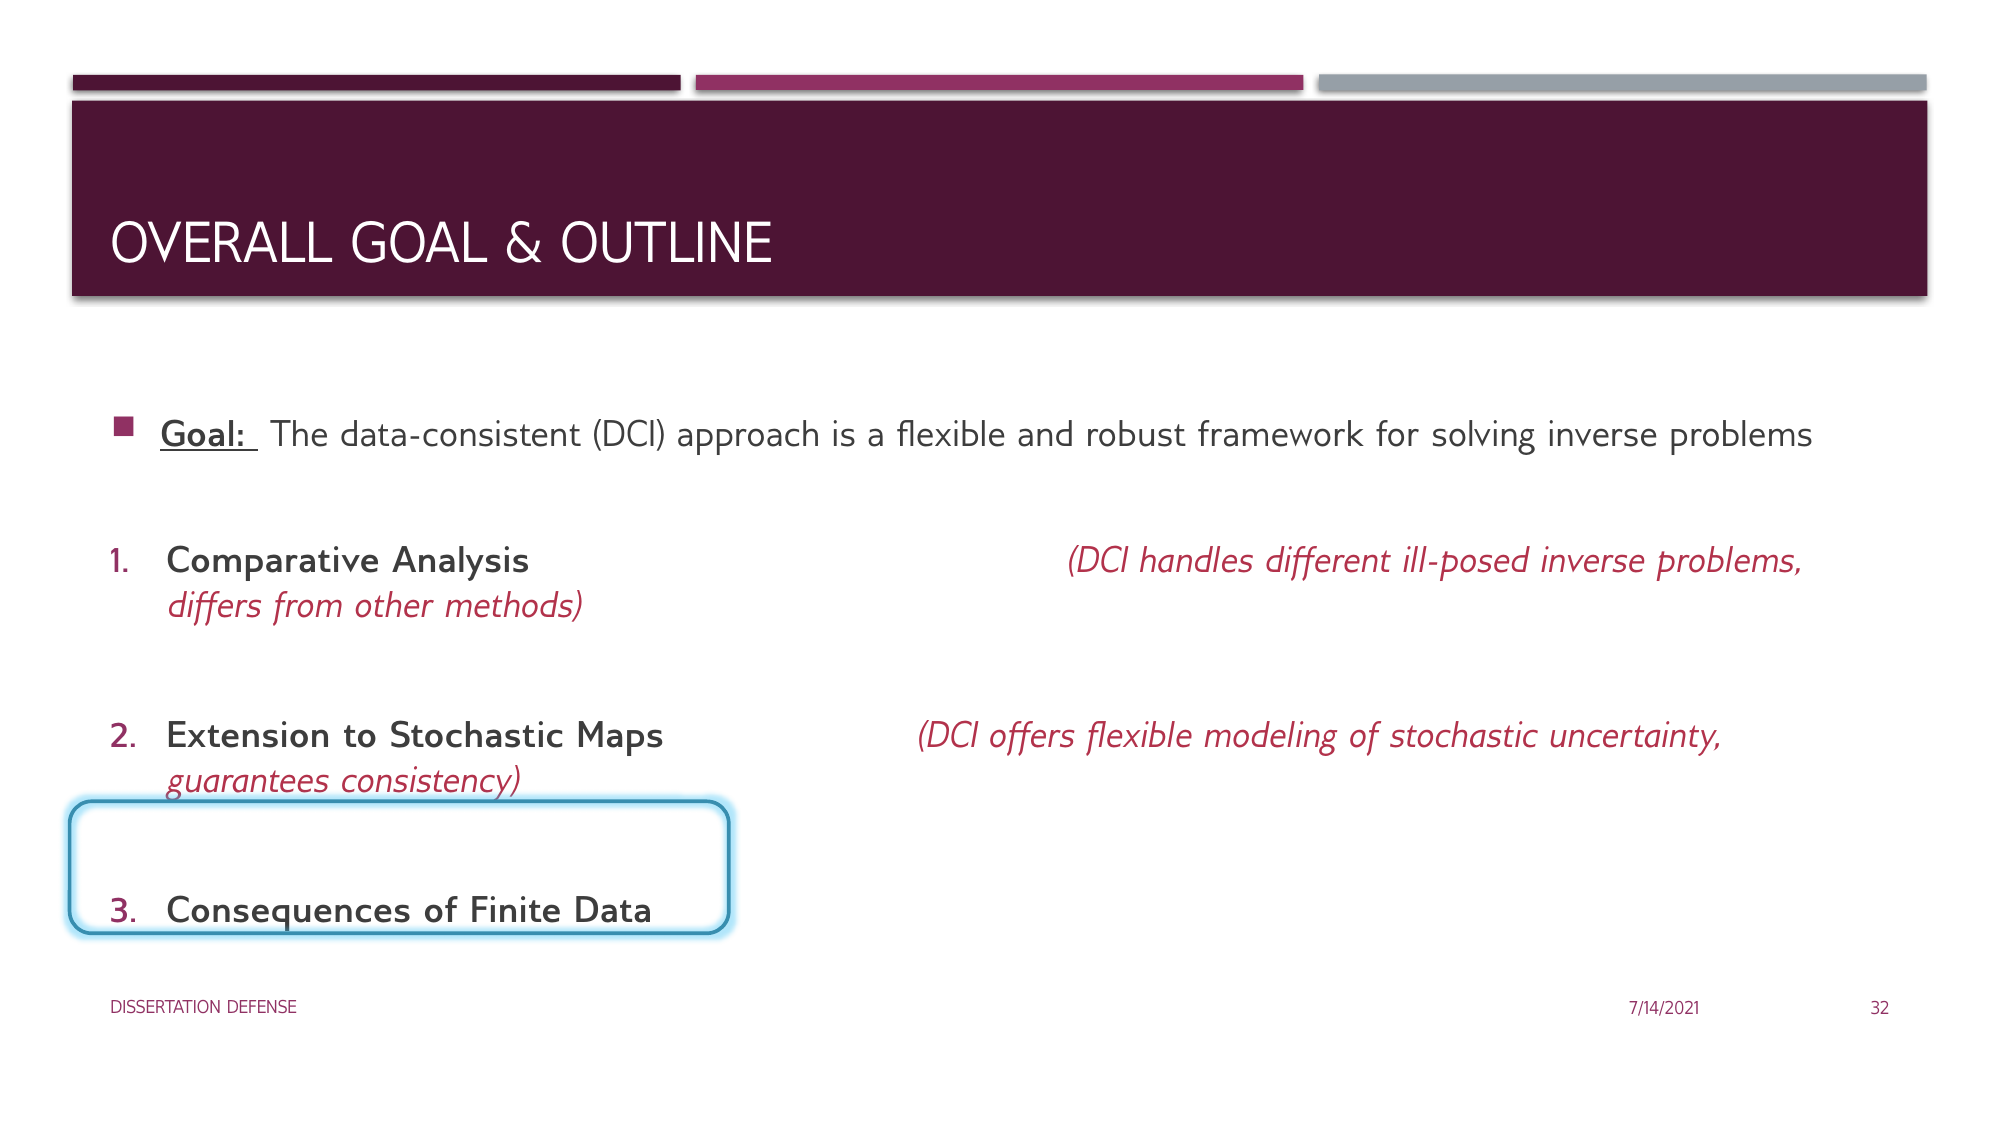

# Overall Goal & Outline
Goal:  The data-consistent (DCI) approach is a flexible and robust framework for solving inverse problems
Comparative Analysis				(DCI handles different ill-posed inverse problems, differs from other methods)

Extension to Stochastic Maps		(DCI offers flexible modeling of stochastic uncertainty, guarantees consistency)

Consequences of Finite Data

Dissertation Defense
7/14/2021
32